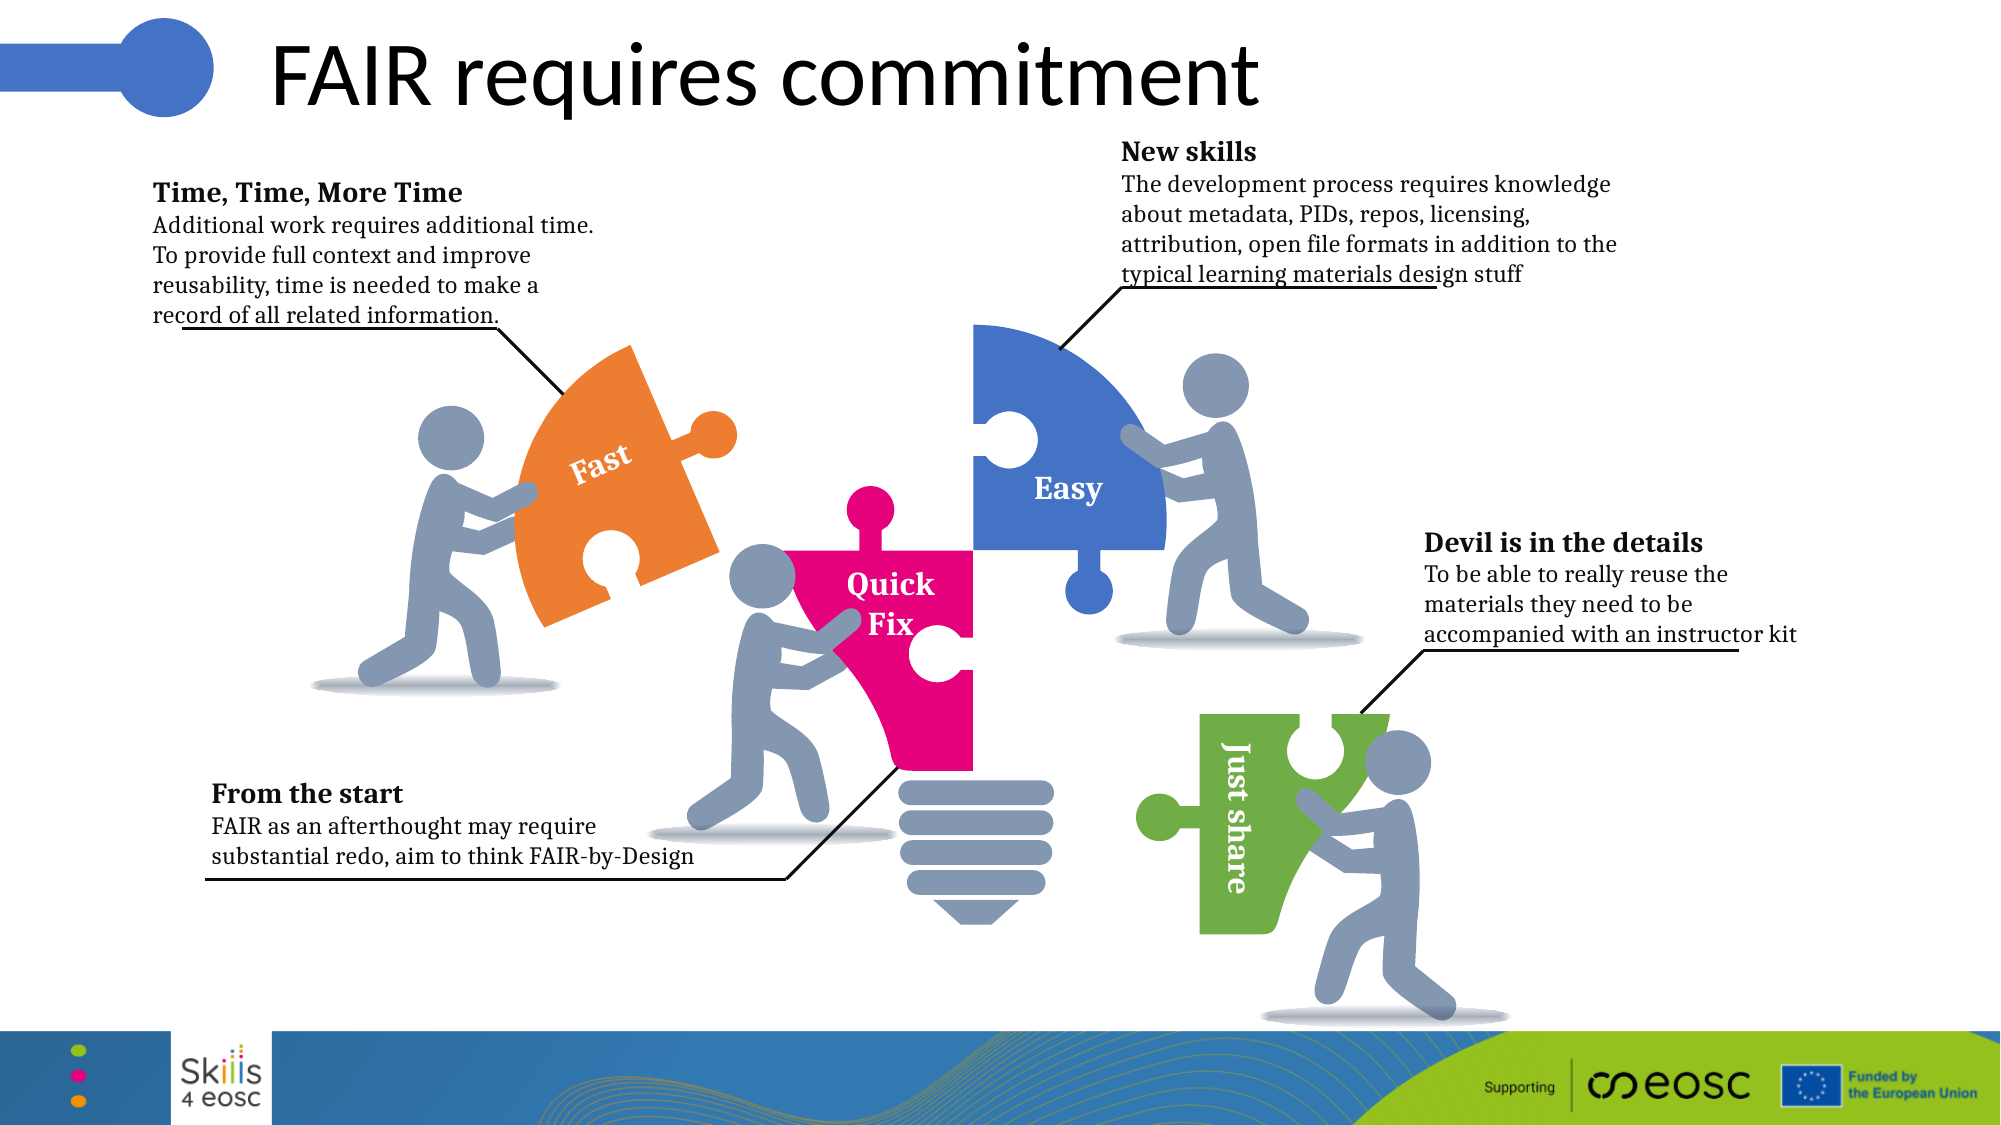

FAIR requires commitment

New skills
The development process requires knowledge about metadata, PIDs, repos, licensing, attribution, open file formats in addition to the typical learning materials design stuff
Time, Time, More Time
Additional work requires additional time. To provide full context and improve reusability, time is needed to make a record of all related information.

Easy

Fast

Quick
Fix

Devil is in the details
To be able to really reuse the materials they need to be accompanied with an instructor kit

Just share

From the start
FAIR as an afterthought may require substantial redo, aim to think FAIR-by-Design